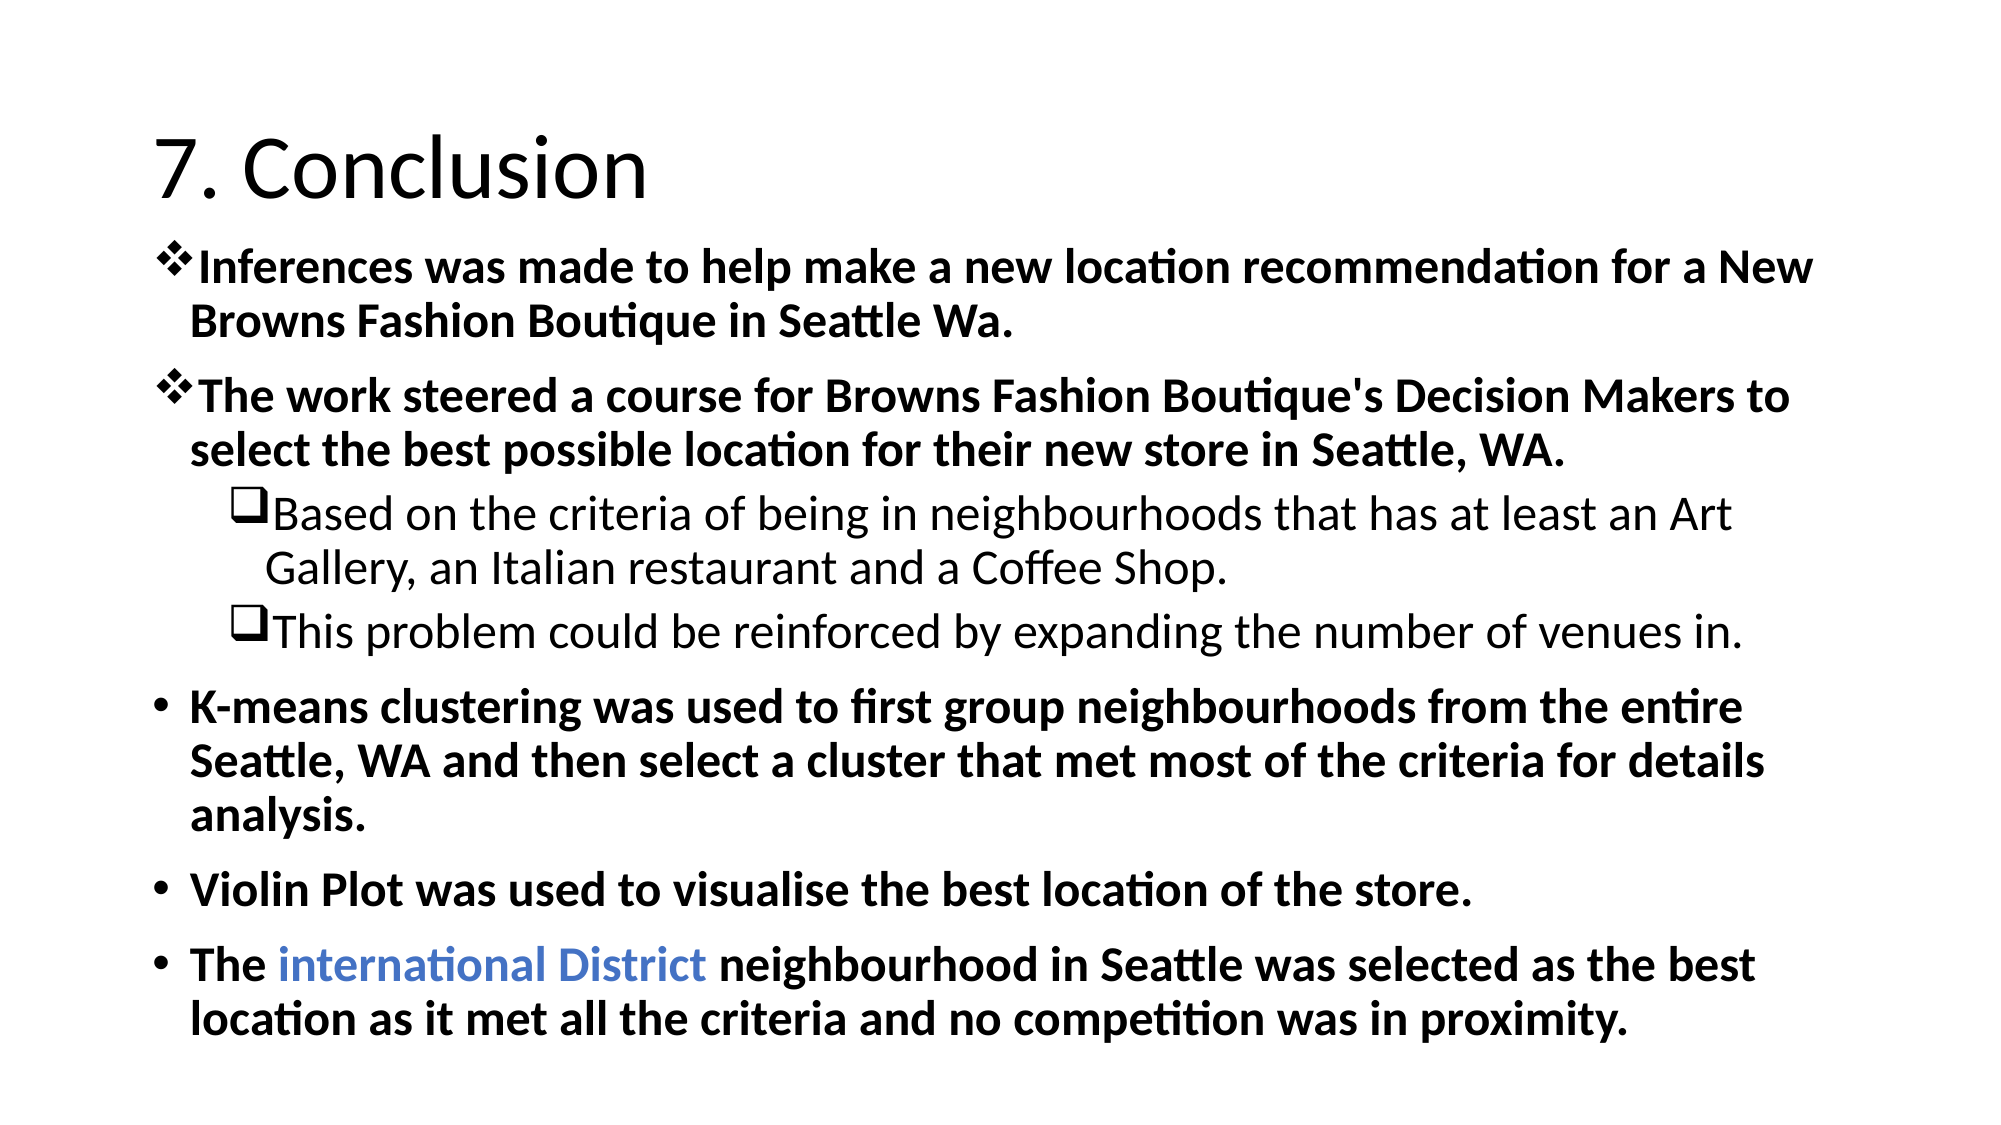

# 7. Conclusion
Inferences was made to help make a new location recommendation for a New Browns Fashion Boutique in Seattle Wa.
The work steered a course for Browns Fashion Boutique's Decision Makers to select the best possible location for their new store in Seattle, WA.
Based on the criteria of being in neighbourhoods that has at least an Art Gallery, an Italian restaurant and a Coffee Shop.
This problem could be reinforced by expanding the number of venues in.
K-means clustering was used to first group neighbourhoods from the entire Seattle, WA and then select a cluster that met most of the criteria for details analysis.
Violin Plot was used to visualise the best location of the store.
The international District neighbourhood in Seattle was selected as the best location as it met all the criteria and no competition was in proximity.